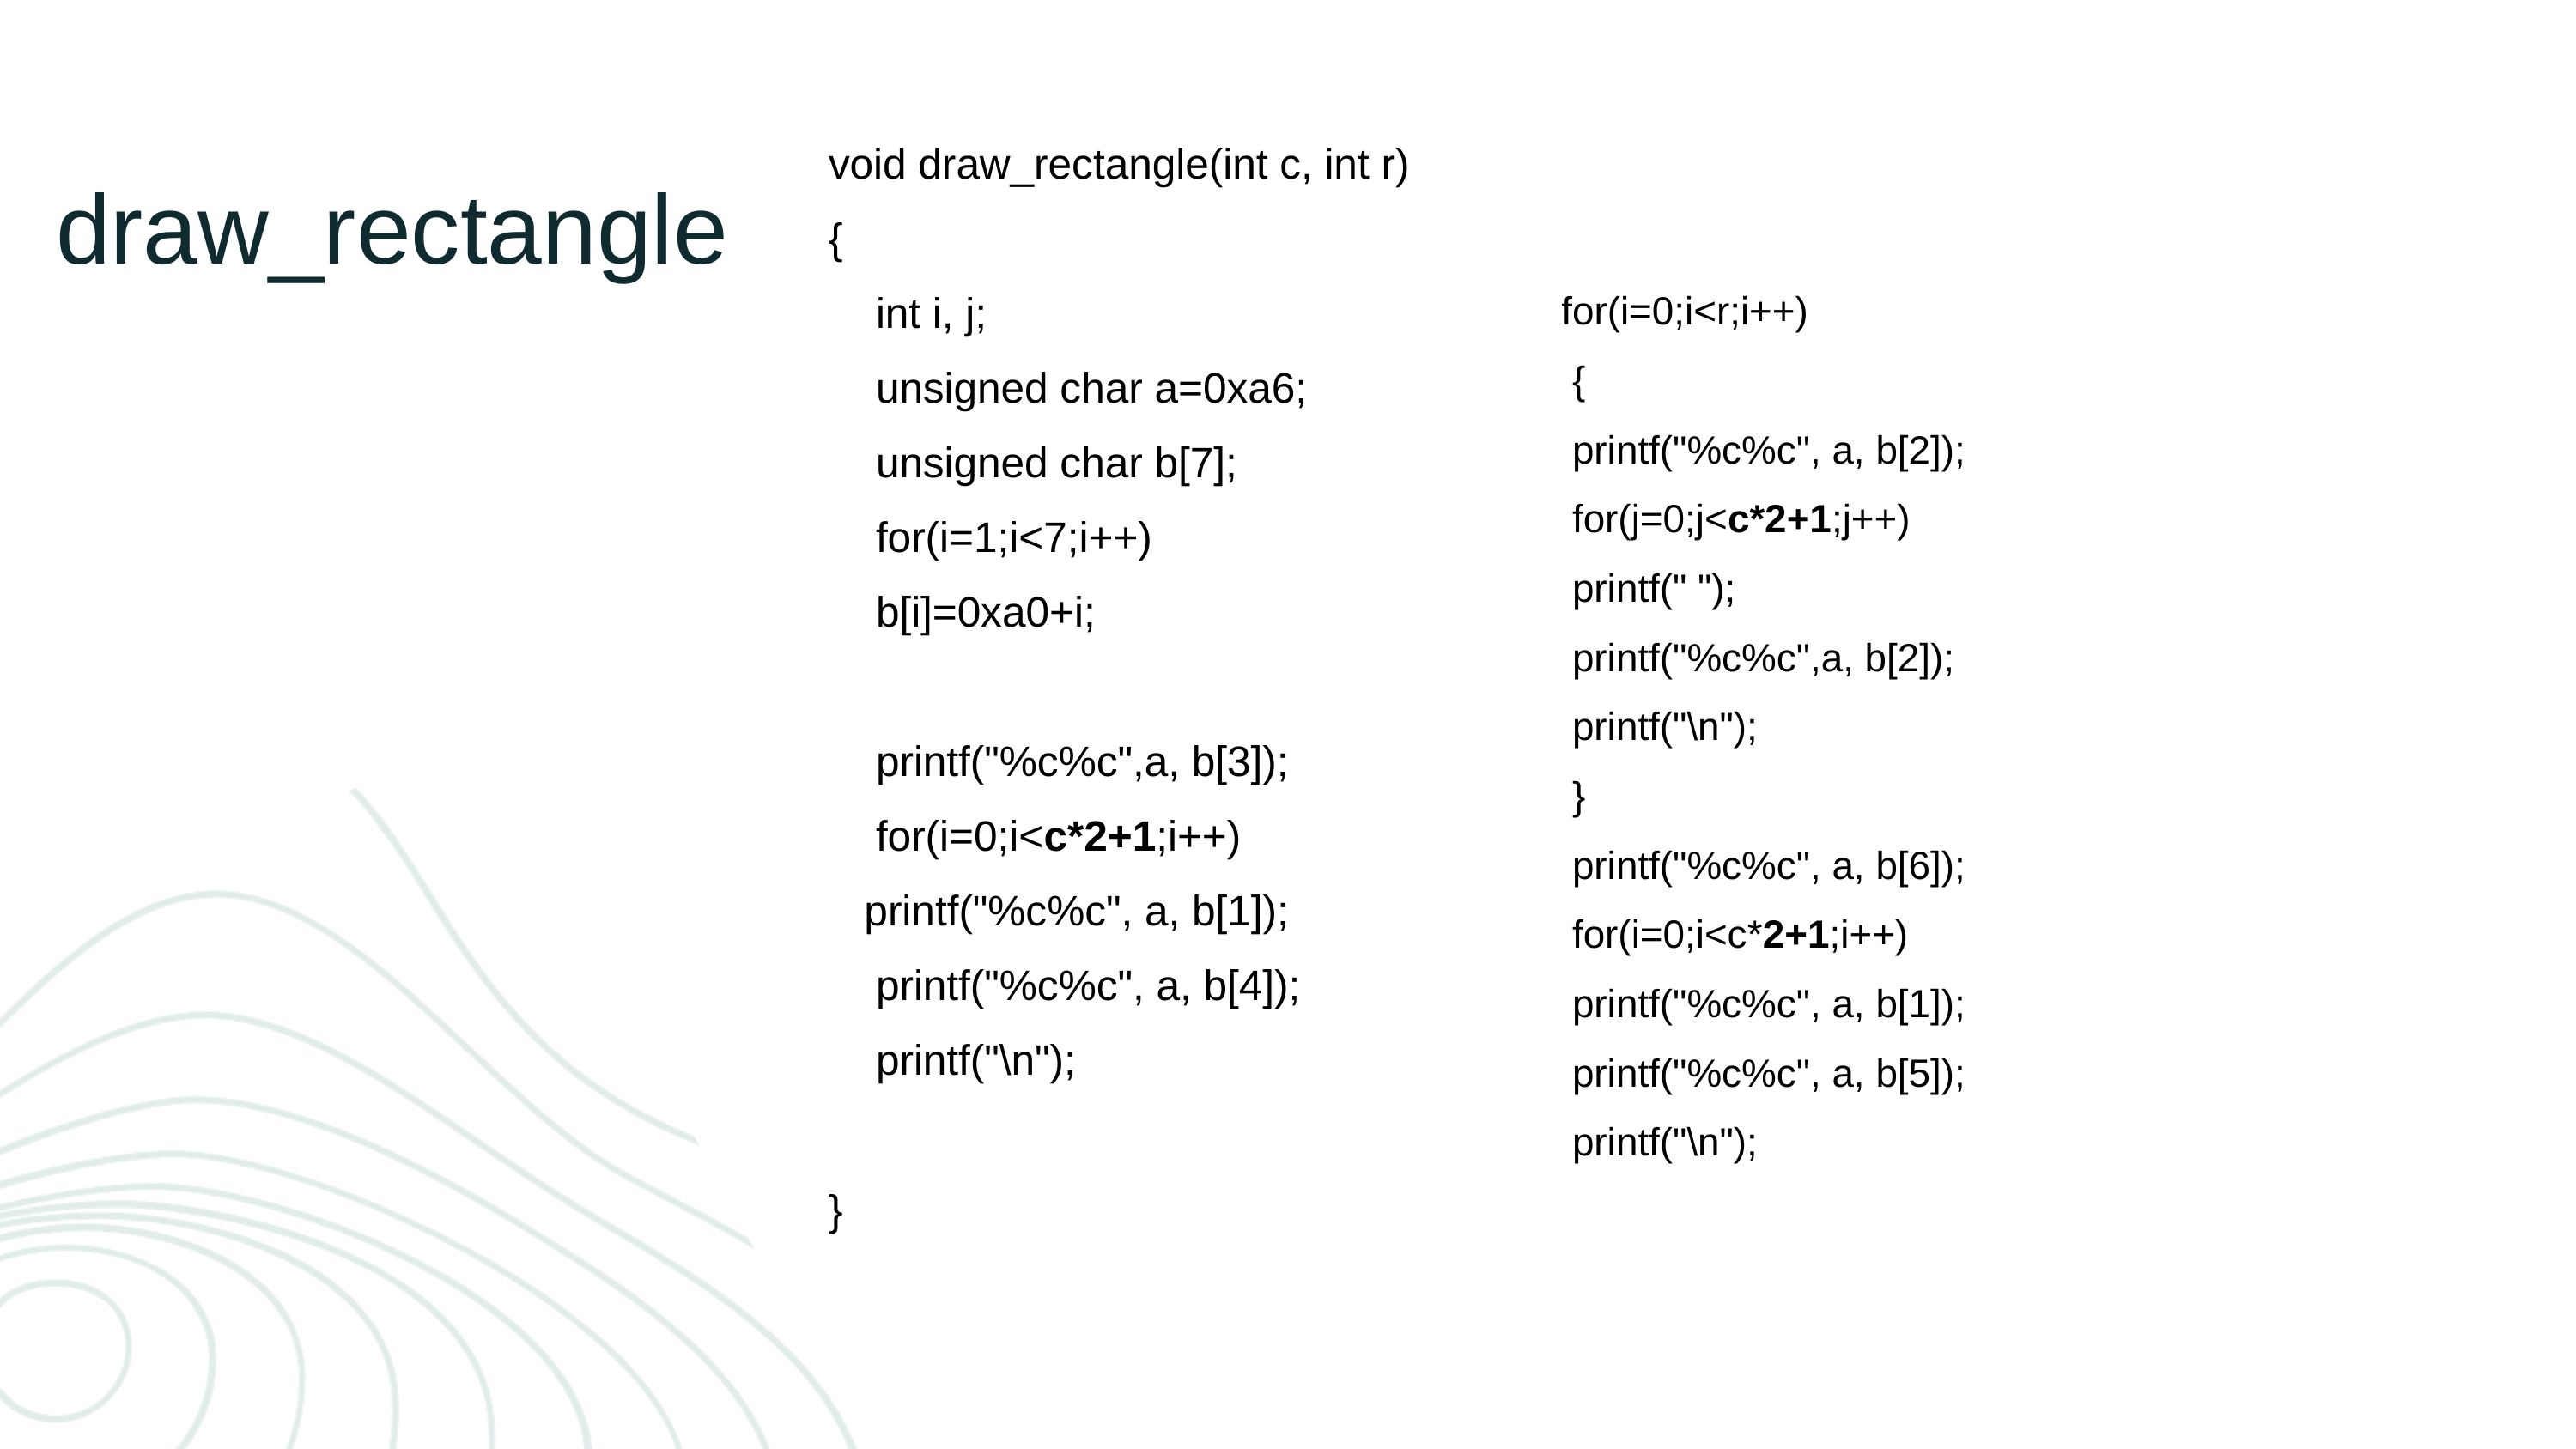

void draw_rectangle(int c, int r)
{
    int i, j;
    unsigned char a=0xa6;
    unsigned char b[7];
    for(i=1;i<7;i++)
    b[i]=0xa0+i;

    printf("%c%c",a, b[3]);
    for(i=0;i<c*2+1;i++)
   printf("%c%c", a, b[1]);
    printf("%c%c", a, b[4]);
    printf("\n");

}
draw_rectangle

for(i=0;i<r;i++)
 {
 printf("%c%c", a, b[2]);
 for(j=0;j<c*2+1;j++)
 printf(" ");
 printf("%c%c",a, b[2]);
 printf("\n");
 }
 printf("%c%c", a, b[6]);
 for(i=0;i<c*2+1;i++)
 printf("%c%c", a, b[1]);
 printf("%c%c", a, b[5]);
 printf("\n");